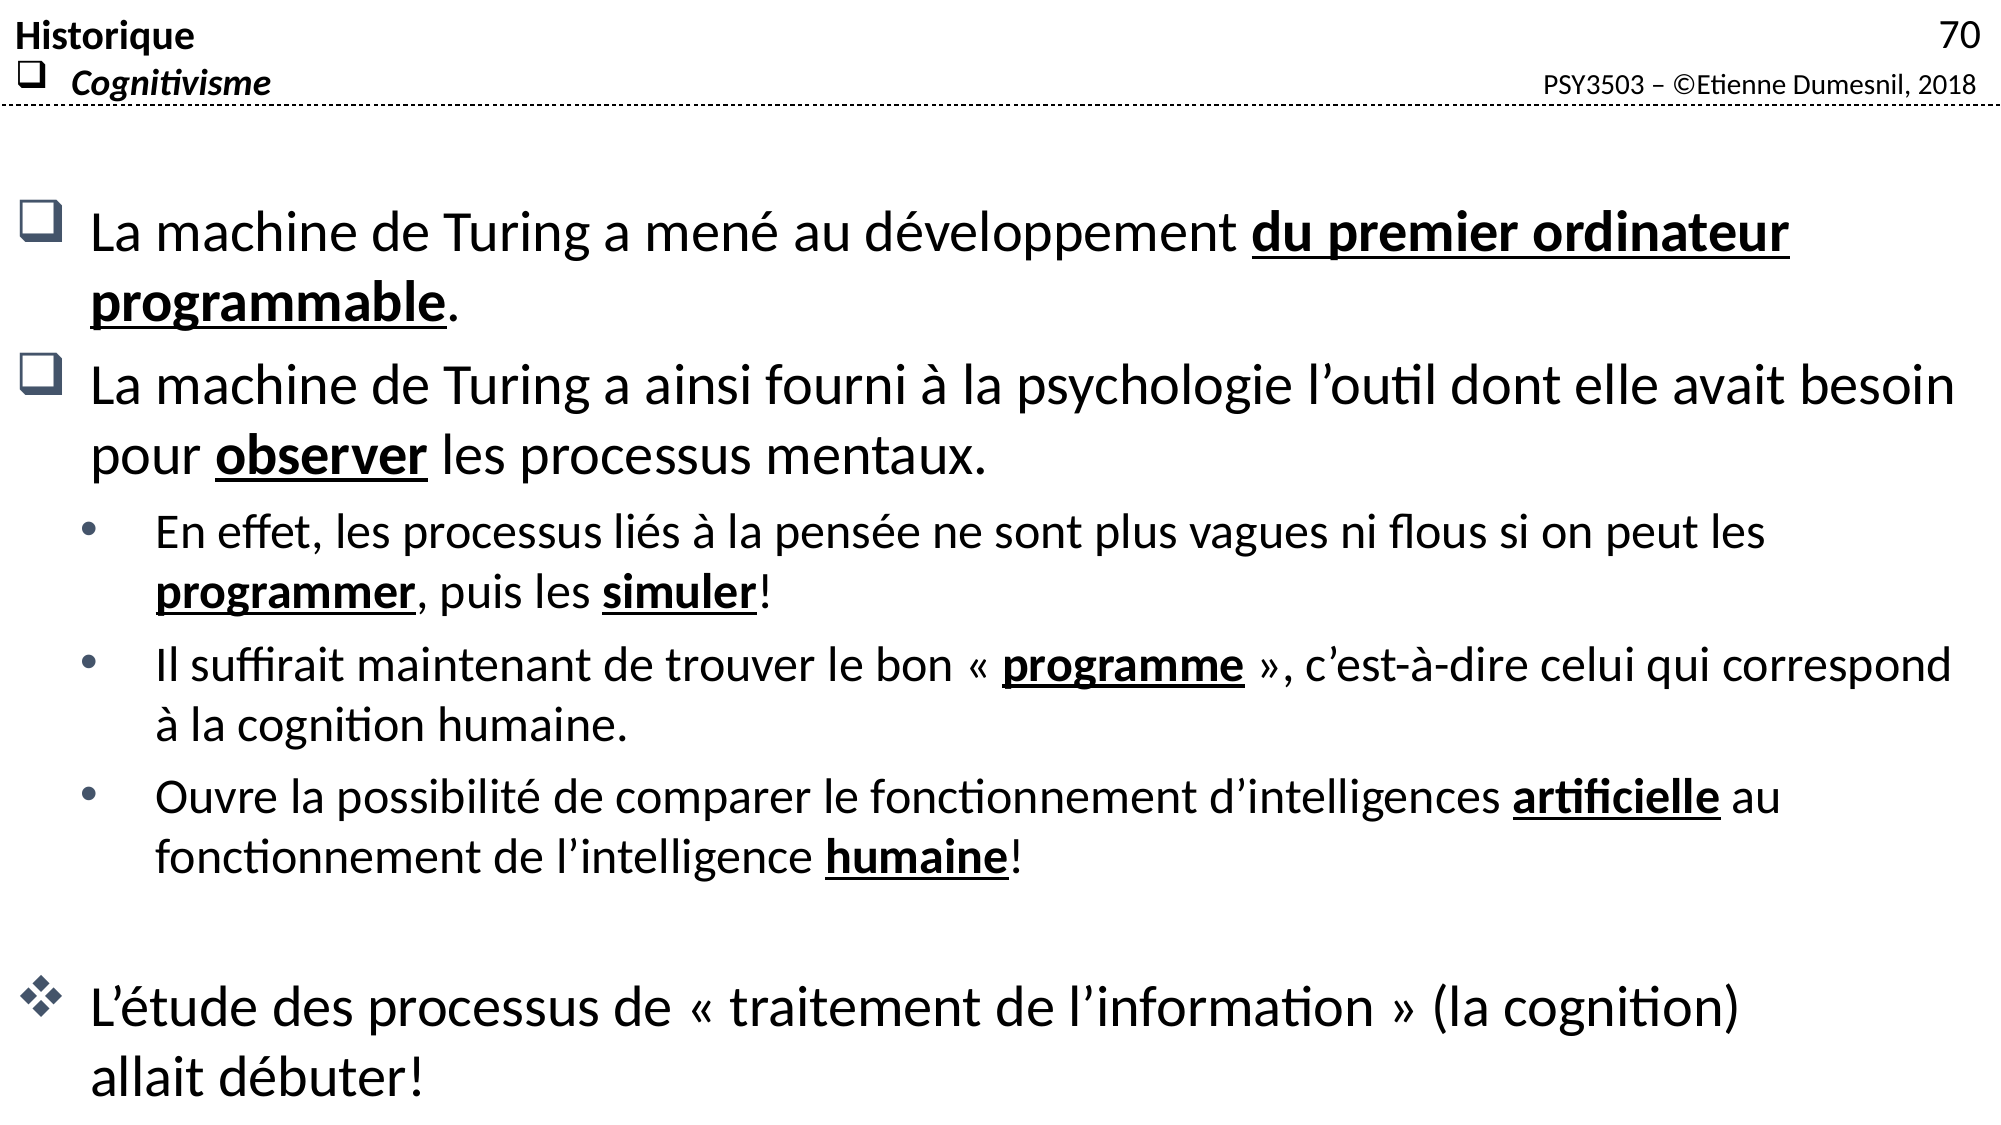

Historique
Cognitivisme
La machine de Turing a mené au développement du premier ordinateur programmable.
La machine de Turing a ainsi fourni à la psychologie l’outil dont elle avait besoin pour observer les processus mentaux.
En effet, les processus liés à la pensée ne sont plus vagues ni flous si on peut les programmer, puis les simuler!
Il suffirait maintenant de trouver le bon « programme », c’est-à-dire celui qui correspond à la cognition humaine.
Ouvre la possibilité de comparer le fonctionnement d’intelligences artificielle au fonctionnement de l’intelligence humaine!

L’étude des processus de « traitement de l’information » (la cognition)
allait débuter!